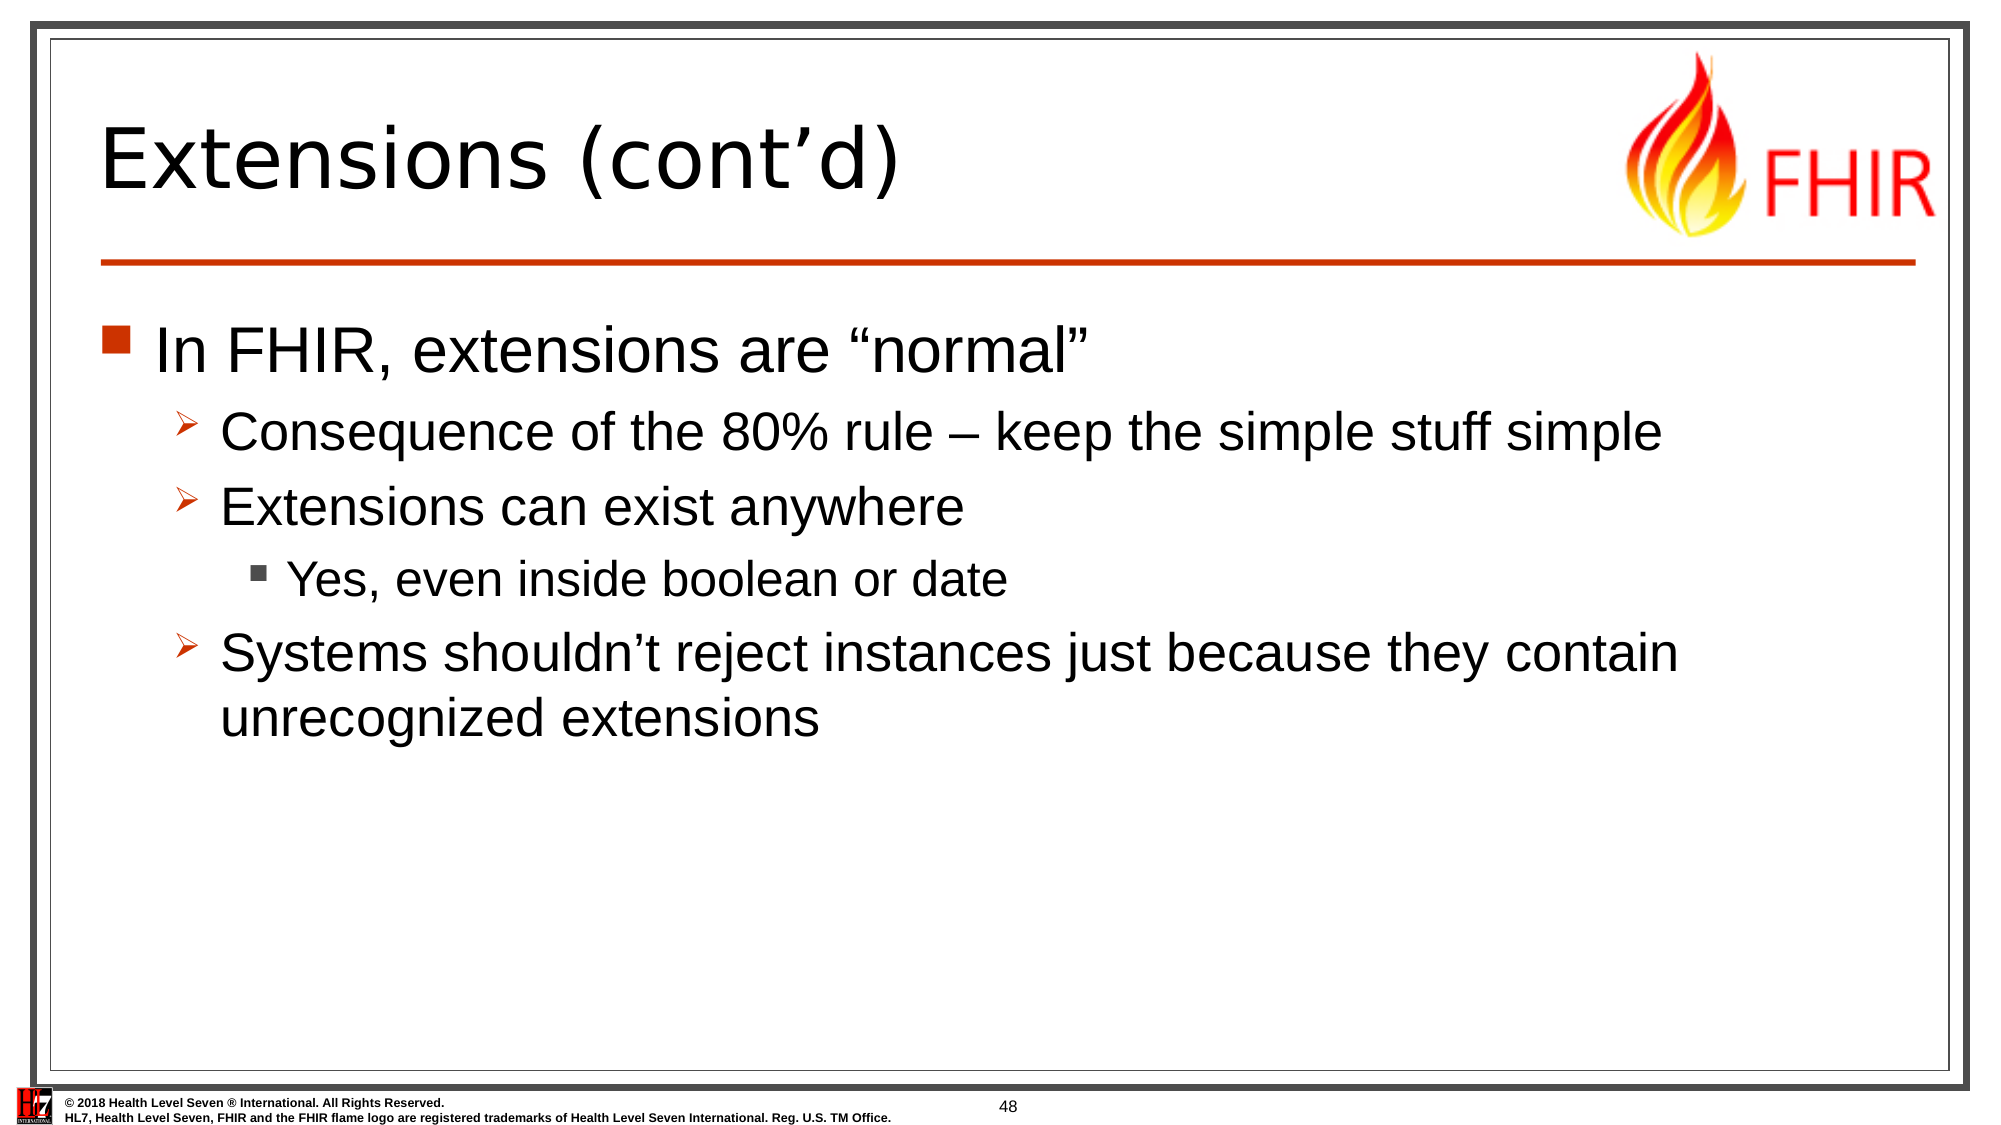

# Extensions (cont’d)
In FHIR, extensions are “normal”
Consequence of the 80% rule – keep the simple stuff simple
Extensions can exist anywhere
Yes, even inside boolean or date
Systems shouldn’t reject instances just because they contain unrecognized extensions
48